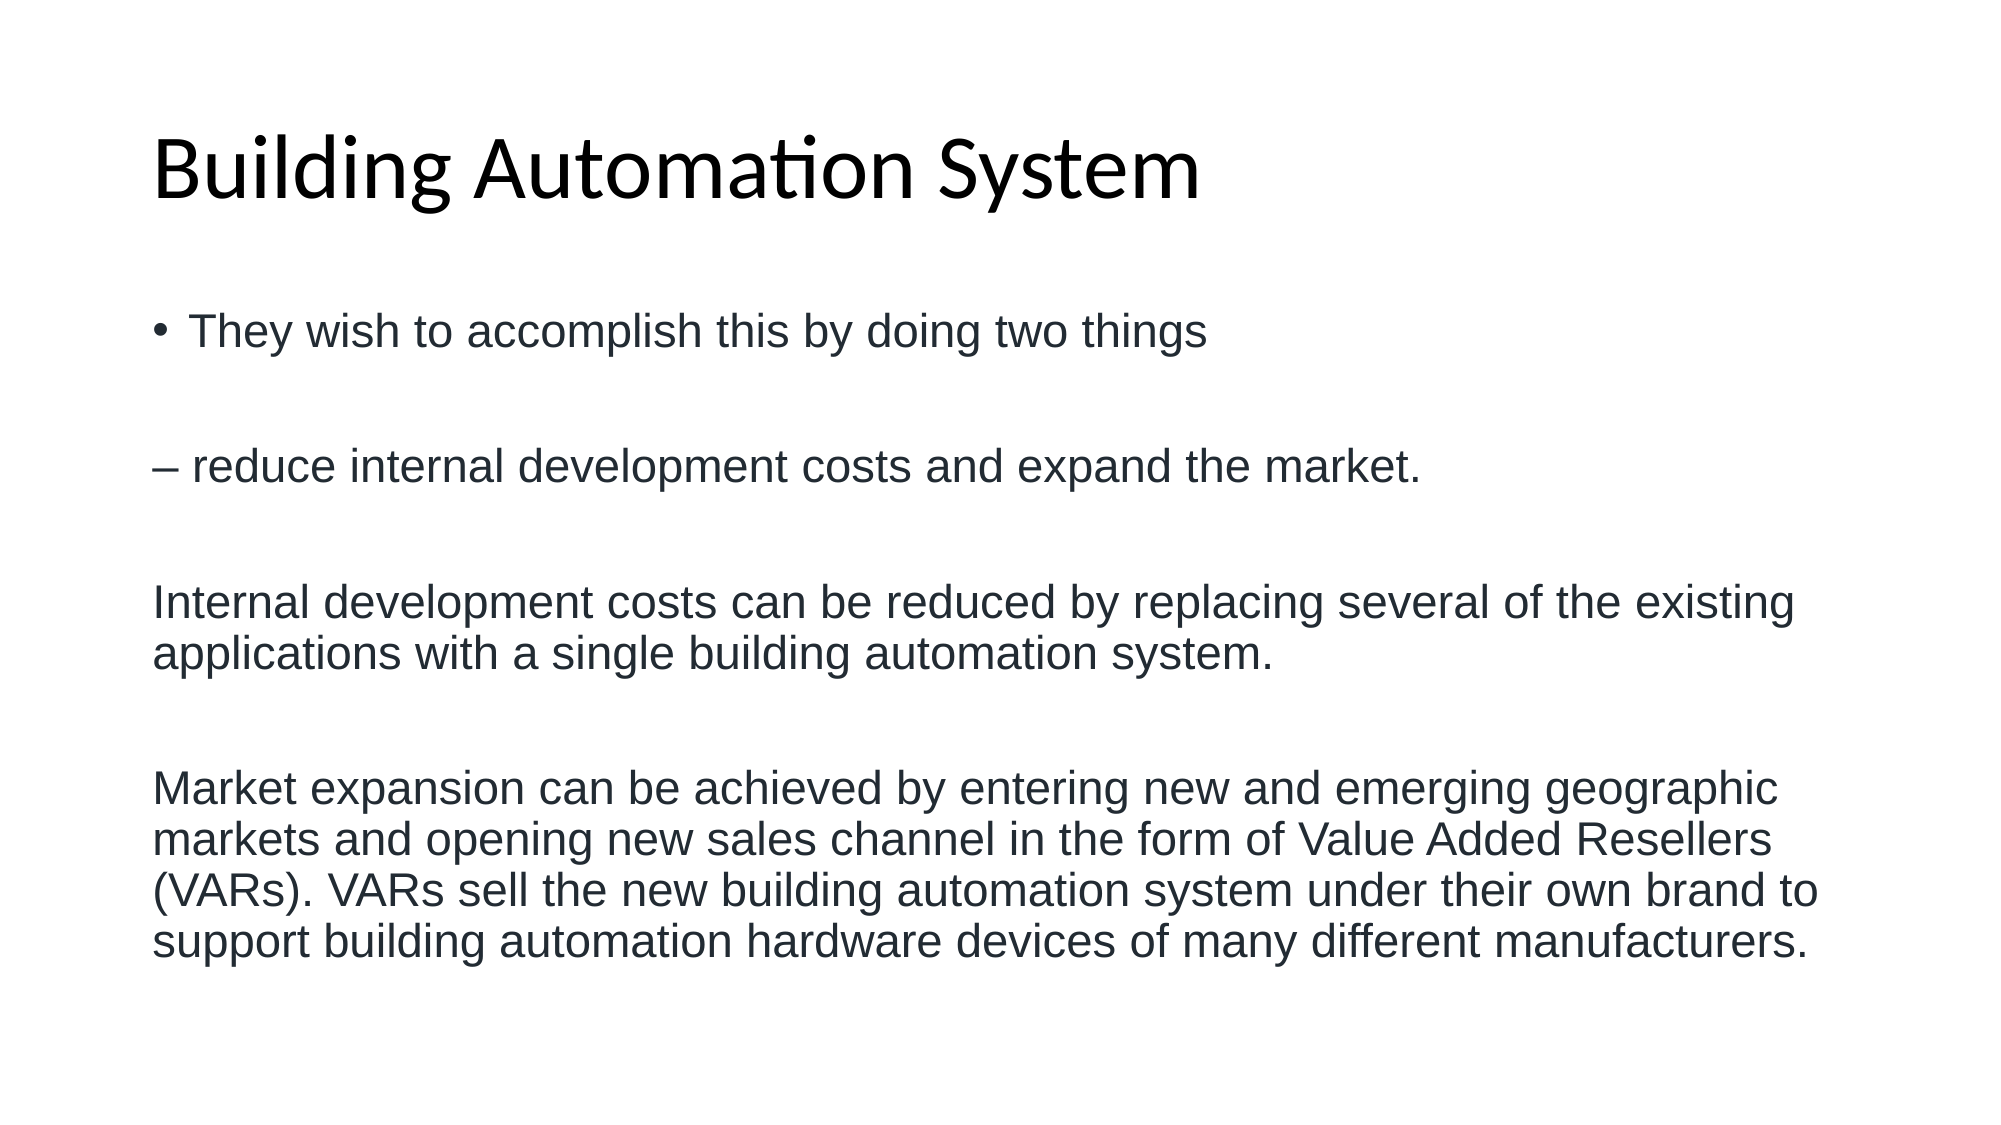

# Building Automation System
They wish to accomplish this by doing two things

– reduce internal development costs and expand the market.

Internal development costs can be reduced by replacing several of the existing applications with a single building automation system.

Market expansion can be achieved by entering new and emerging geographic markets and opening new sales channel in the form of Value Added Resellers (VARs). VARs sell the new building automation system under their own brand to support building automation hardware devices of many different manufacturers.